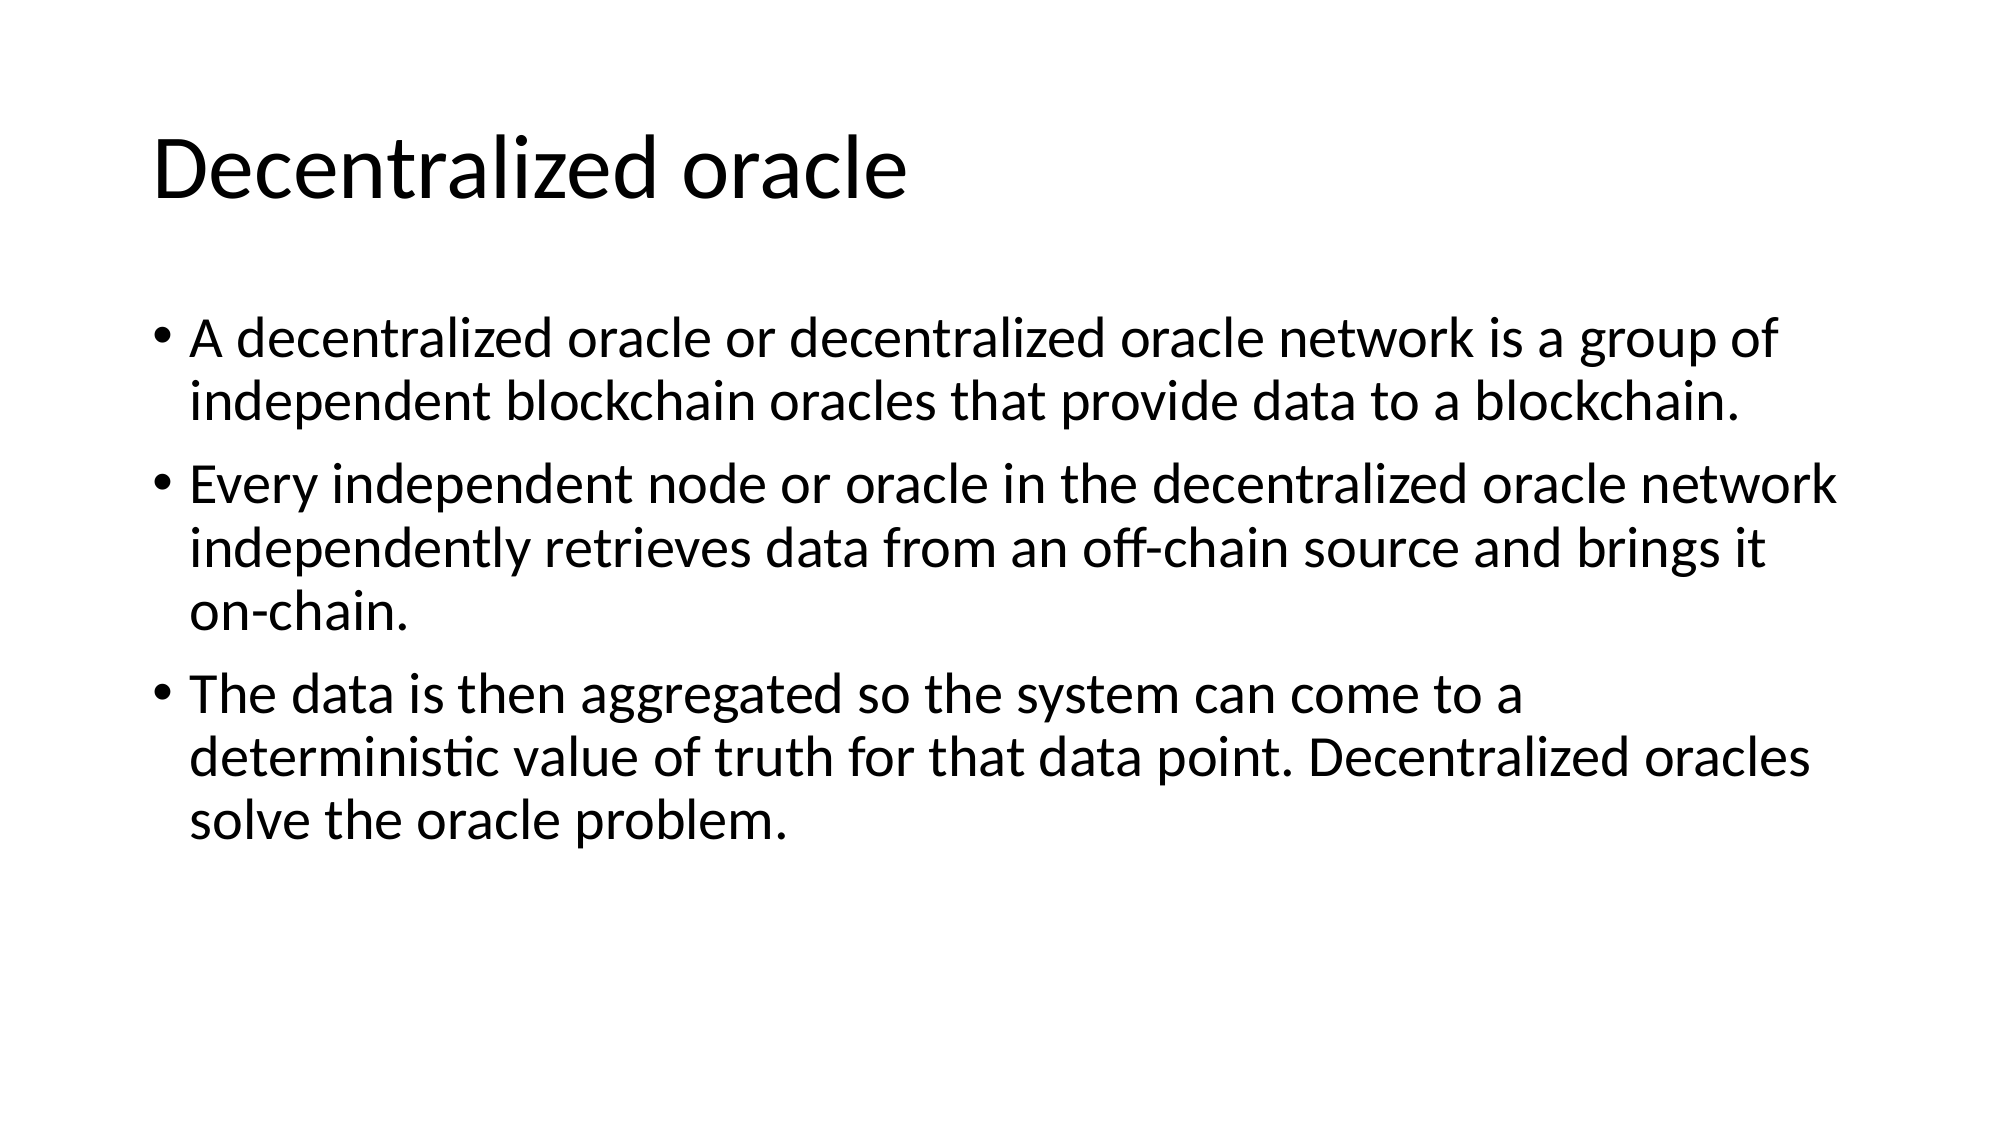

# Decentralized oracle
A decentralized oracle or decentralized oracle network is a group of independent blockchain oracles that provide data to a blockchain.
Every independent node or oracle in the decentralized oracle network independently retrieves data from an off-chain source and brings it on-chain.
The data is then aggregated so the system can come to a deterministic value of truth for that data point. Decentralized oracles solve the oracle problem.